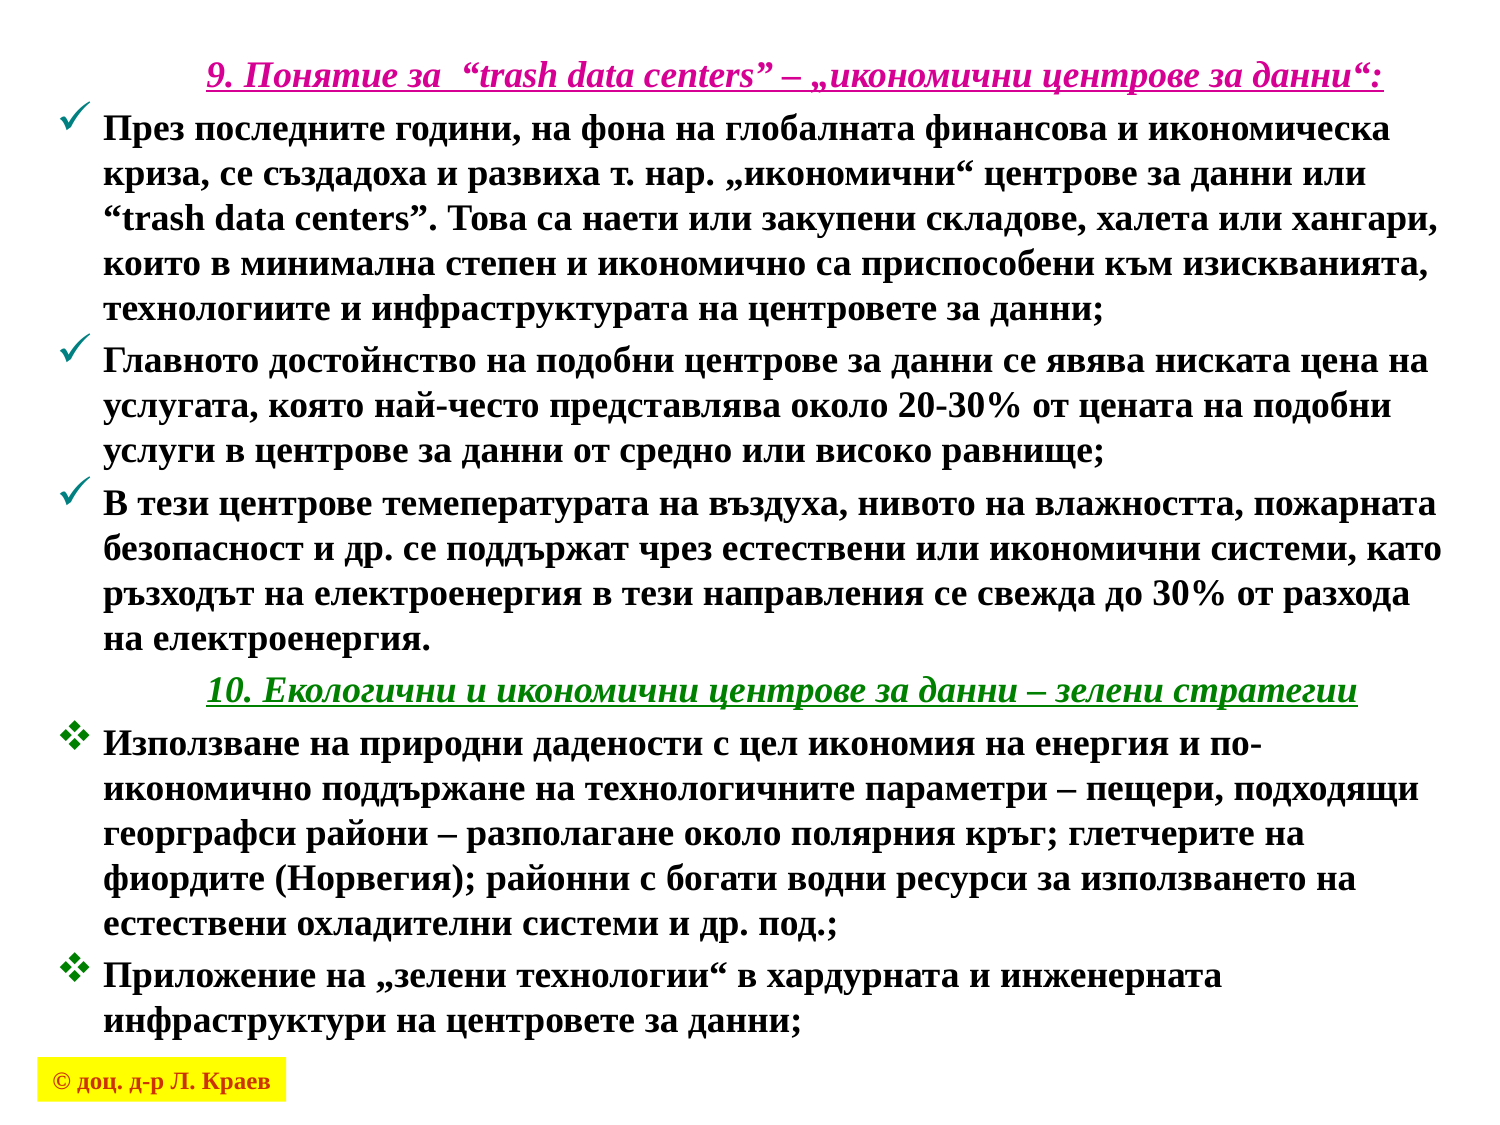

9. Понятие за  “trash data centers” – „икономични центрове за данни“:
През последните години, на фона на глобалната финансова и икономическа криза, се създадоха и развиха т. нар. „икономични“ центрове за данни или “trash data centers”. Това са наети или закупени складове, халета или хангари,  които в минимална степен и икономично са приспособени към изискванията,  технологиите и инфраструктурата на центровете за данни;
Главното достойнство на подобни центрове за данни се явява ниската цена на услугата, която най-често представлява около 20-30% от цената на подобни услуги в центрове за данни от средно или високо равнище;
В тези центрове темепературата на въздуха, нивото на влажността, пожарната безопасност и др. се поддържат чрез естествени или икономични системи, като ръзходът на електроенергия в тези направления се свежда до 30% от разхода на електроенергия.
	10. Екологични и икономични центрове за данни – зелени стратегии
Използване на природни дадености с цел икономия на енергия и по-икономично поддържане на технологичните параметри – пещери, подходящи георграфси райони – разполагане около полярния кръг; глетчерите на фиордите (Норвегия); районни с богати водни ресурси за използването на естествени охладителни системи и др. под.;
Приложение на „зелени технологии“ в хардурната и инженерната инфраструктури на центровете за данни;
© доц. д-р Л. Краев